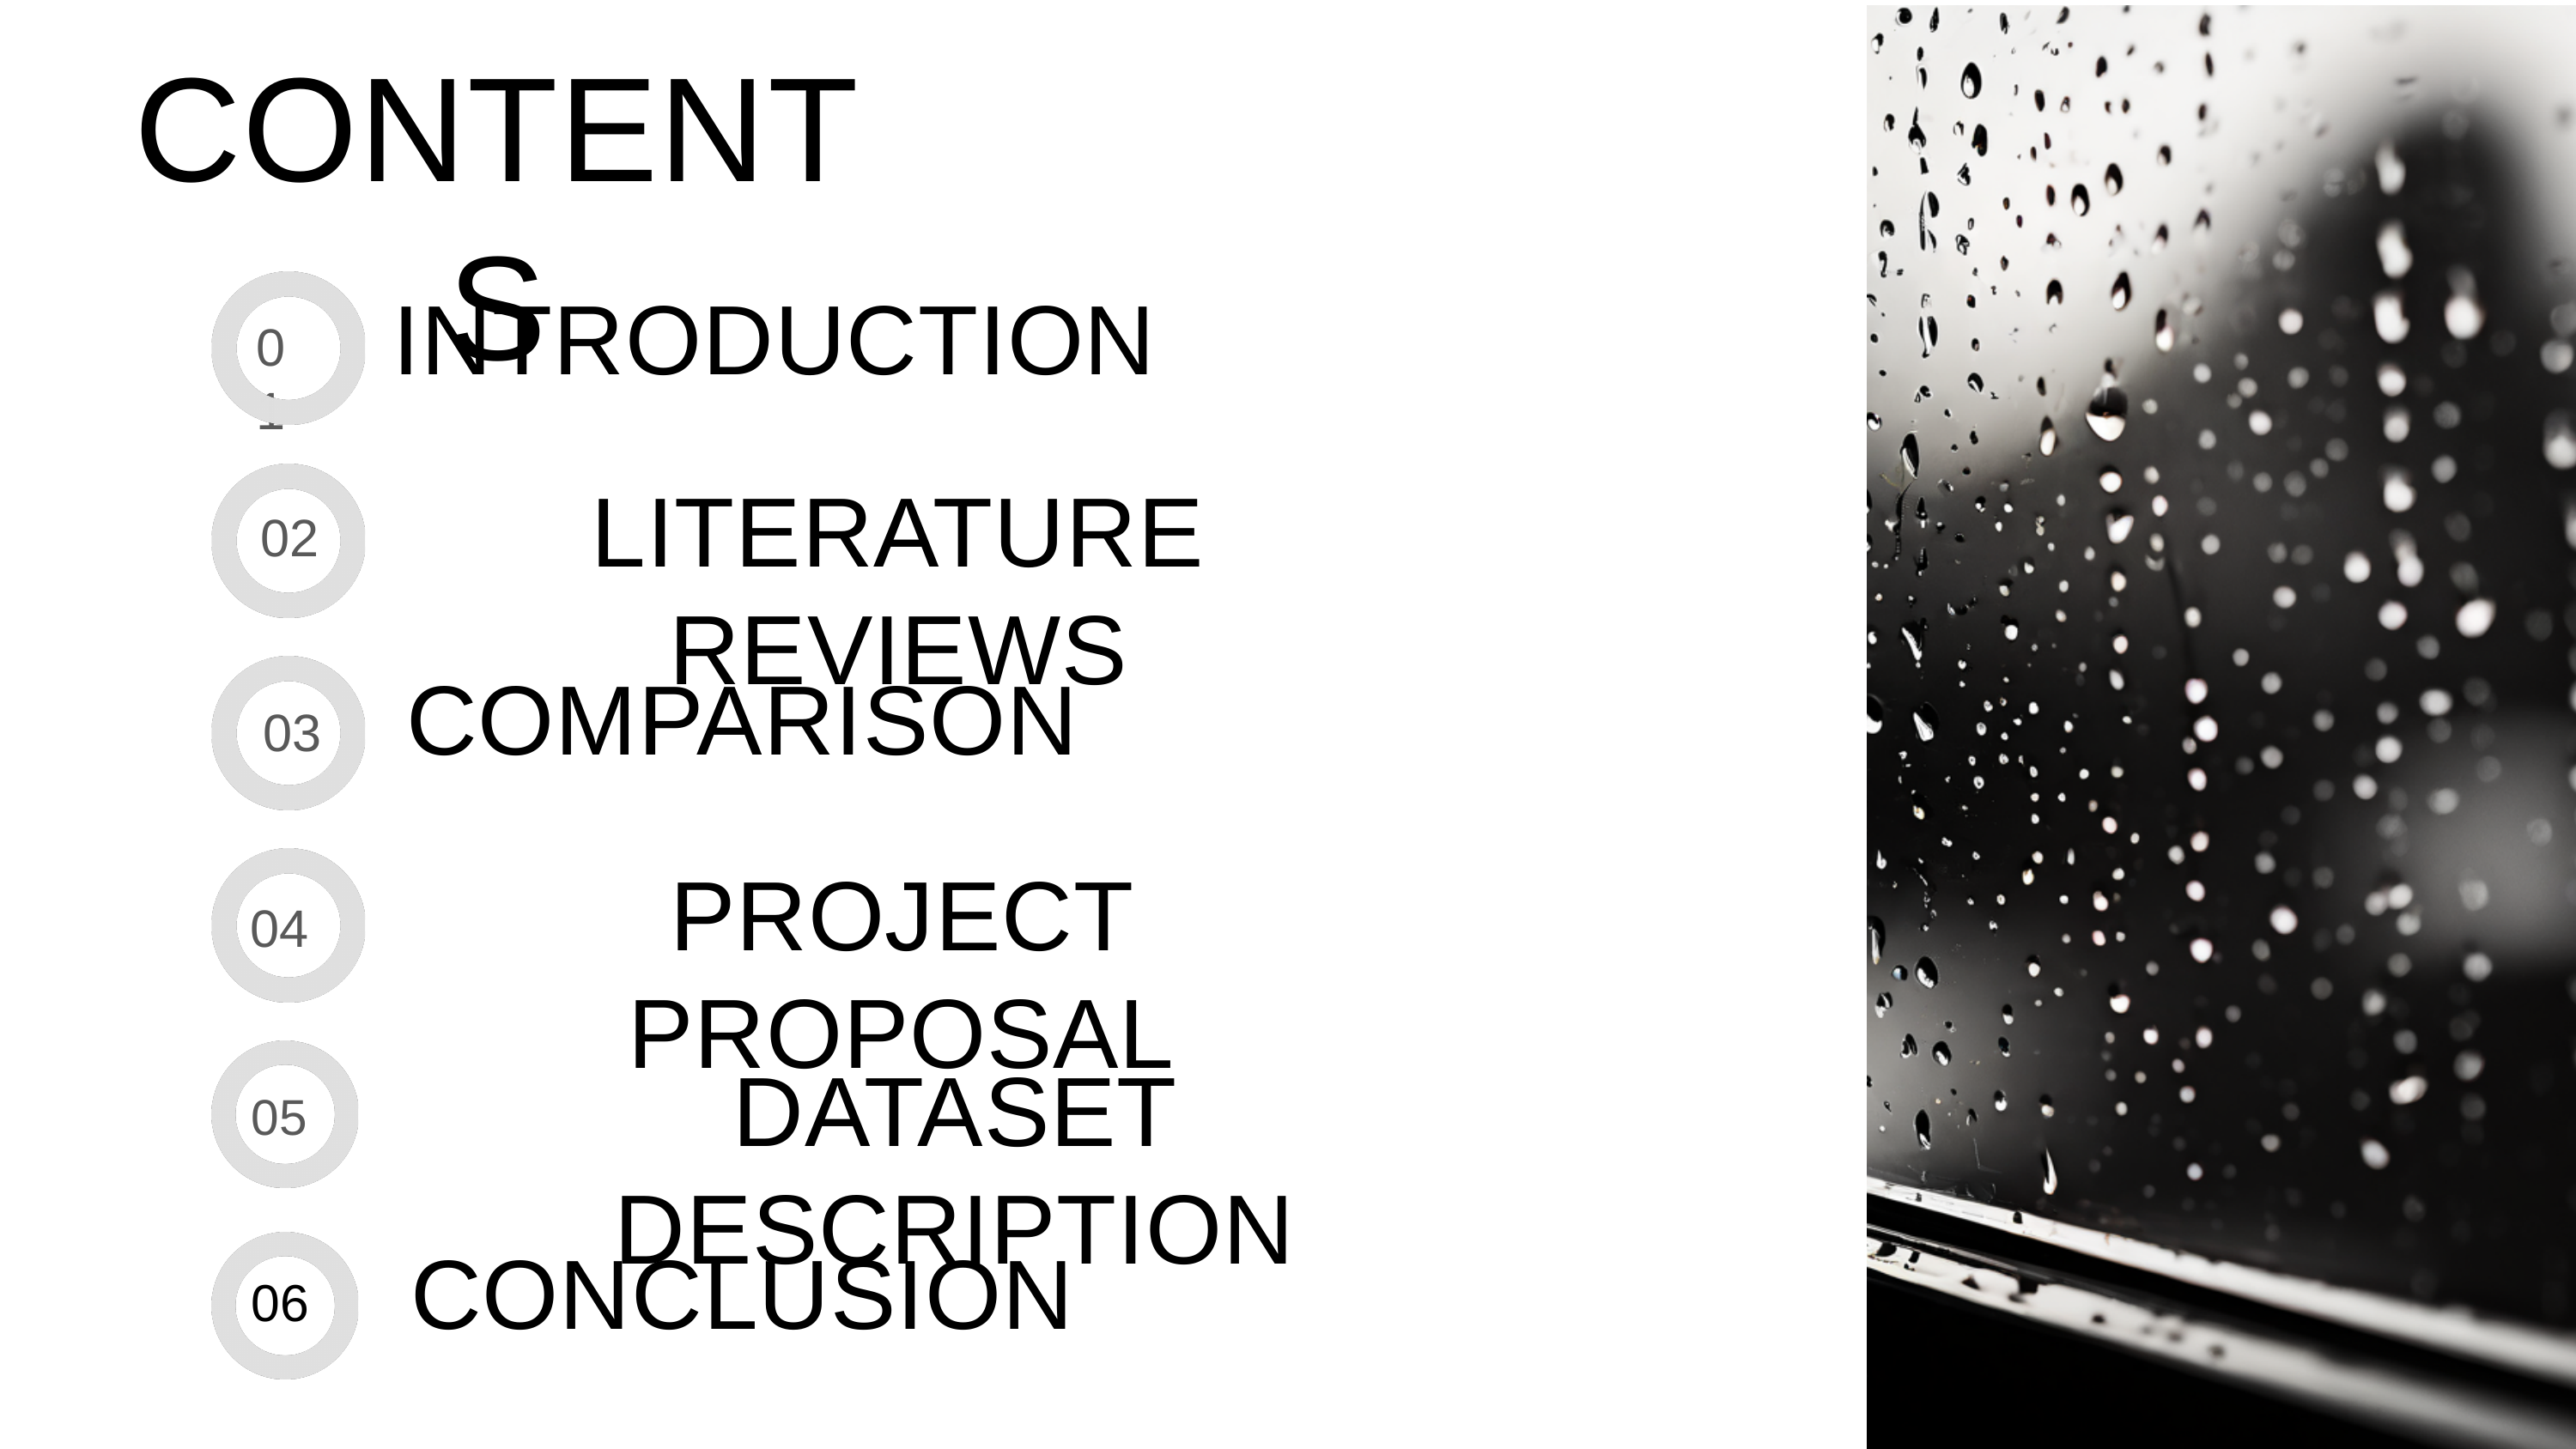

CONTENTS

01
INTRODUCTION

02
LITERATURE REVIEWS

03
COMPARISON

04
PROJECT PROPOSAL

05
DATASET DESCRIPTION
CONCLUSION

06